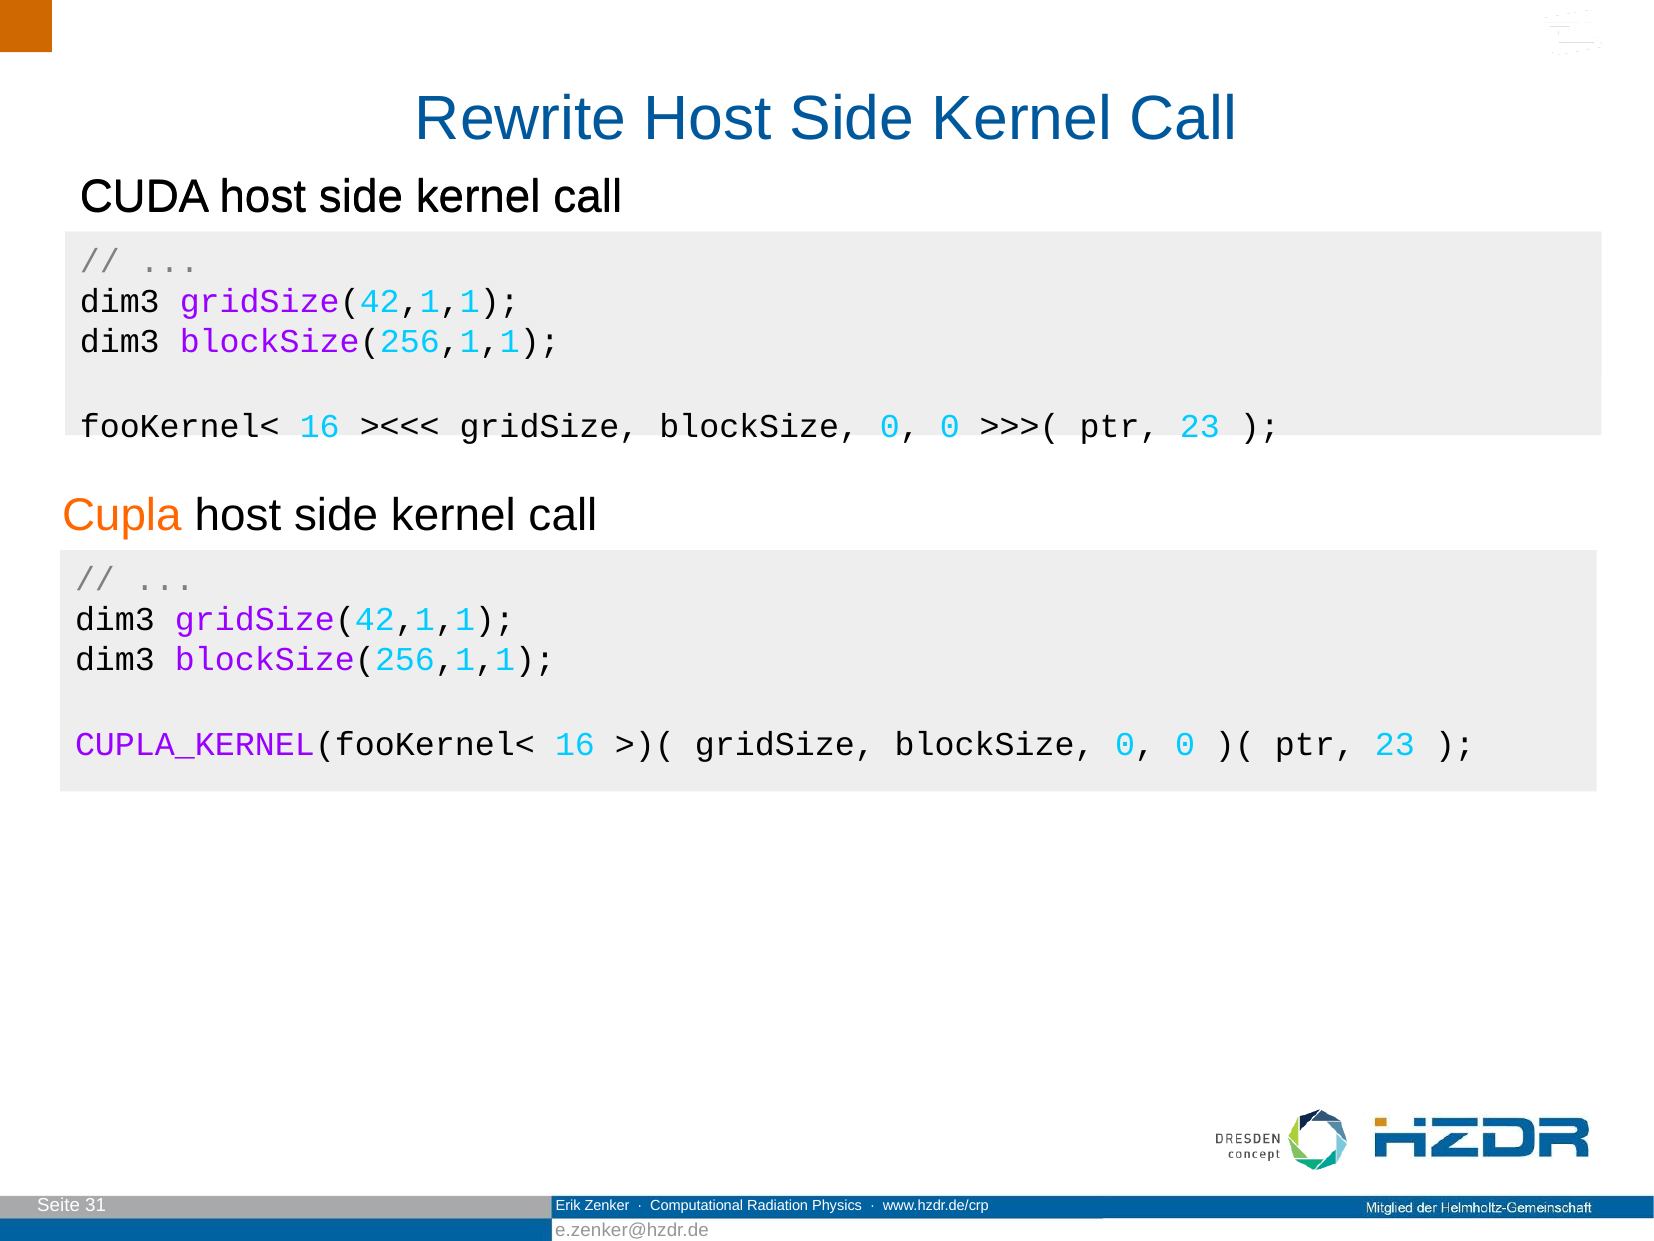

Rewrite Host Side Kernel Call

CUDA host side kernel call
CUDA host side kernel call
dim3 gridSize(42,1,1);
dim3 blockSize(256,1,1);
// extern shared memory and stream is optional
fooKernel< 16 ><<< gridSize, blockSize, 0, 0 >>>( ptr, 23 );
// ...
dim3 gridSize(42,1,1);
dim3 blockSize(256,1,1);

fooKernel< 16 ><<< gridSize, blockSize, 0, 0 >>>( ptr, 23 );
Cupla host side kernel call
// ...
dim3 gridSize(42,1,1);
dim3 blockSize(256,1,1);

CUPLA_KERNEL(fooKernel< 16 >)( gridSize, blockSize, 0, 0 )( ptr, 23 );